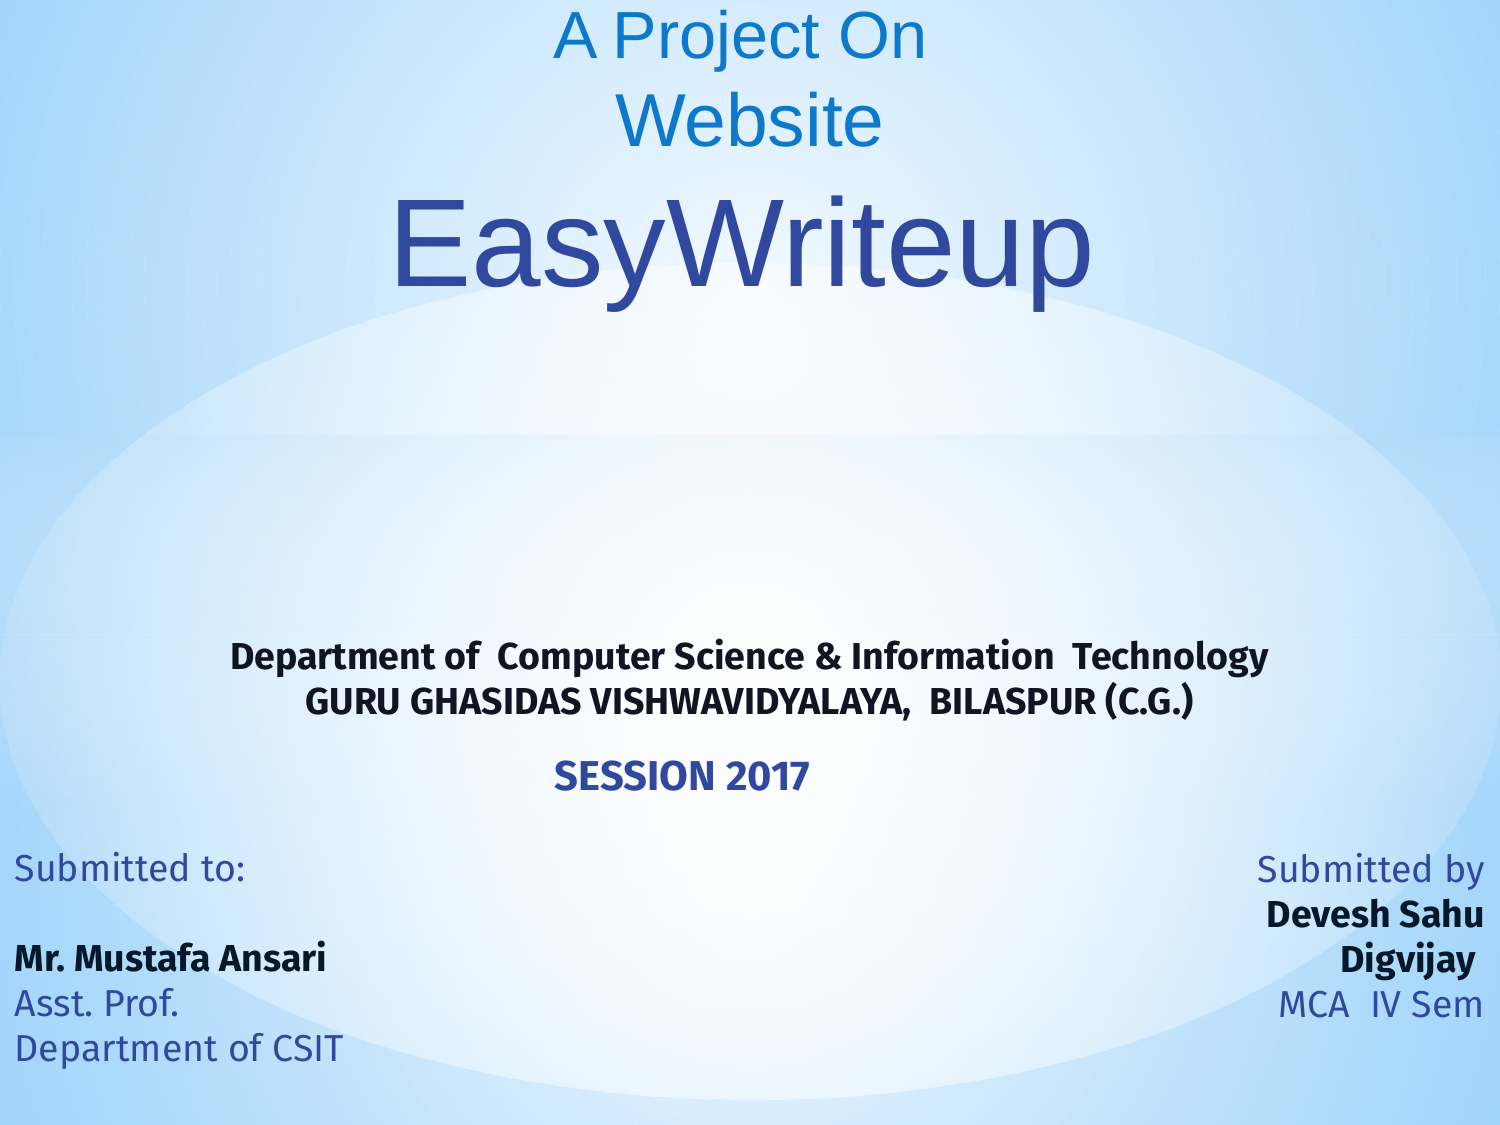

A Project On
Website
 EasyWriteup
Department of  Computer Science & Information  Technology
GURU GHASIDAS VISHWAVIDYALAYA,  BILASPUR (C.G.)
                                                      SESSION 2017

Submitted to:
Mr. Mustafa Ansari
Asst. Prof.
Department of CSIT
Submitted by
Devesh Sahu
Digvijay
MCA  IV Sem